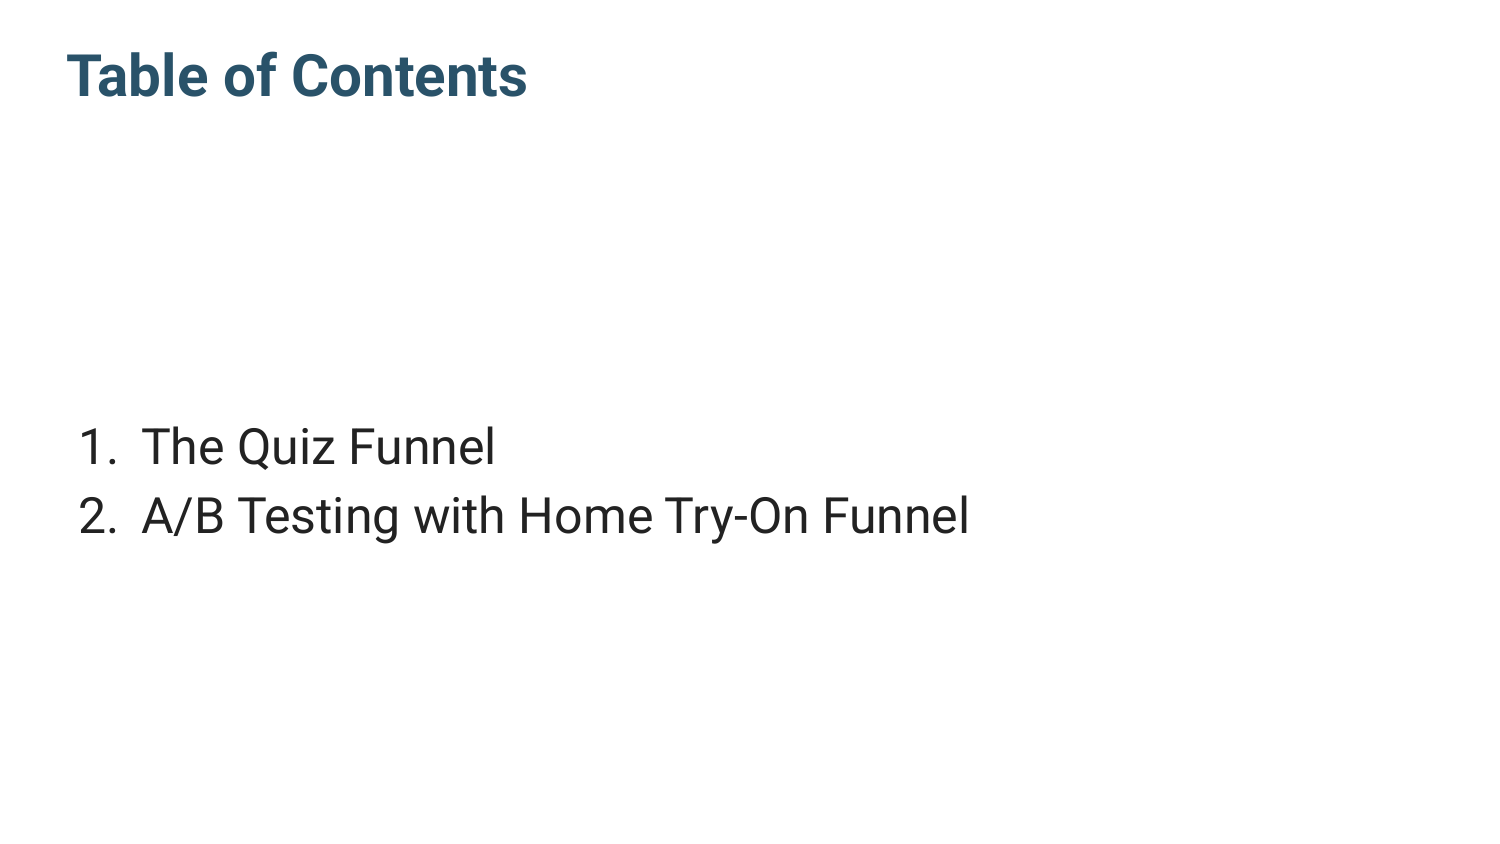

# Table of Contents
The Quiz Funnel
A/B Testing with Home Try-On Funnel